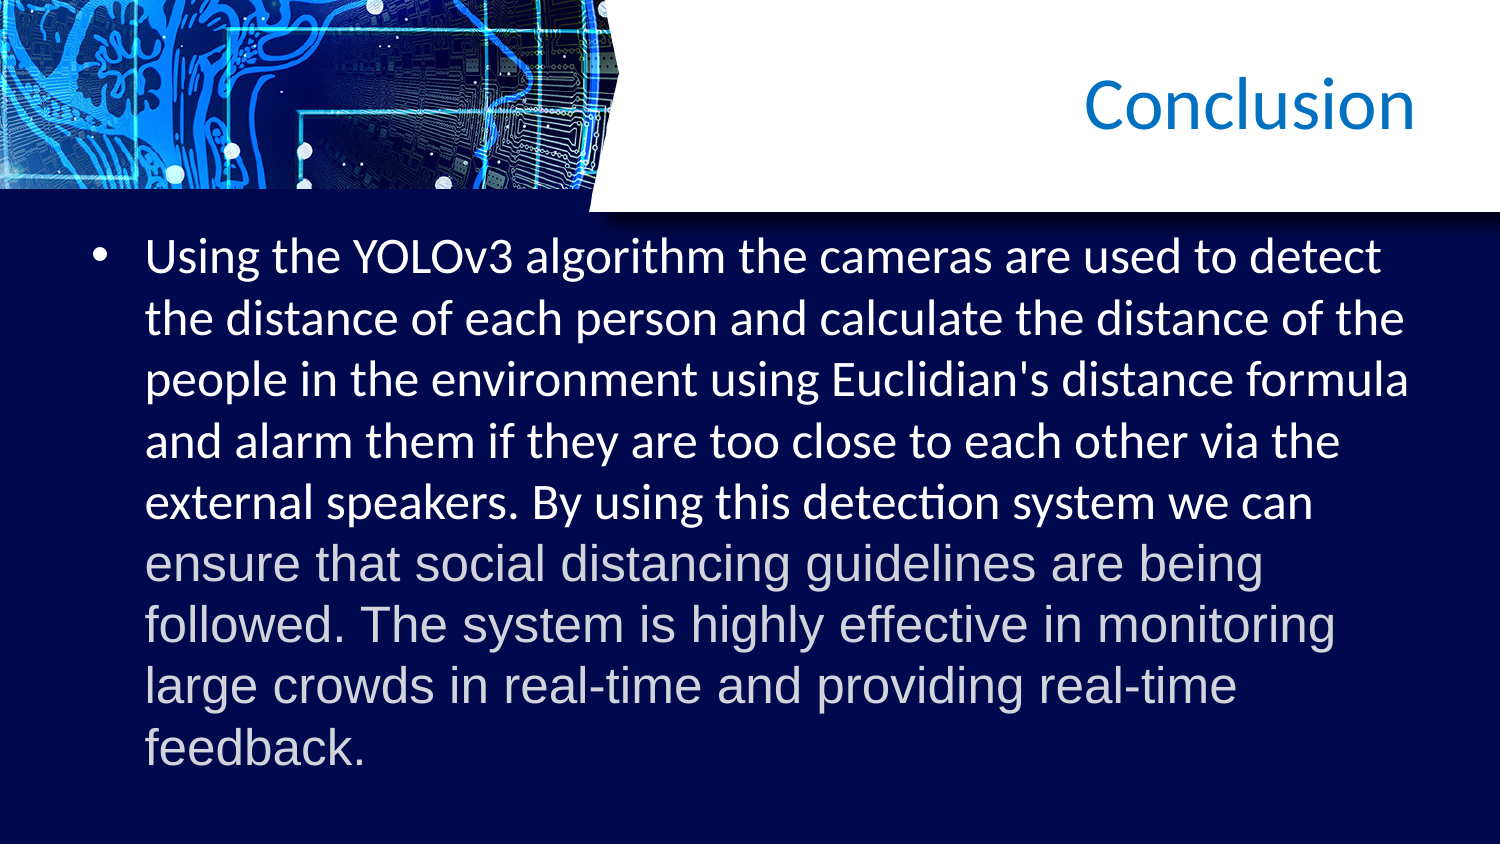

# Conclusion
Using the YOLOv3 algorithm the cameras are used to detect the distance of each person and calculate the distance of the people in the environment using Euclidian's distance formula and alarm them if they are too close to each other via the external speakers. By using this detection system we can ensure that social distancing guidelines are being followed. The system is highly effective in monitoring large crowds in real-time and providing real-time feedback.